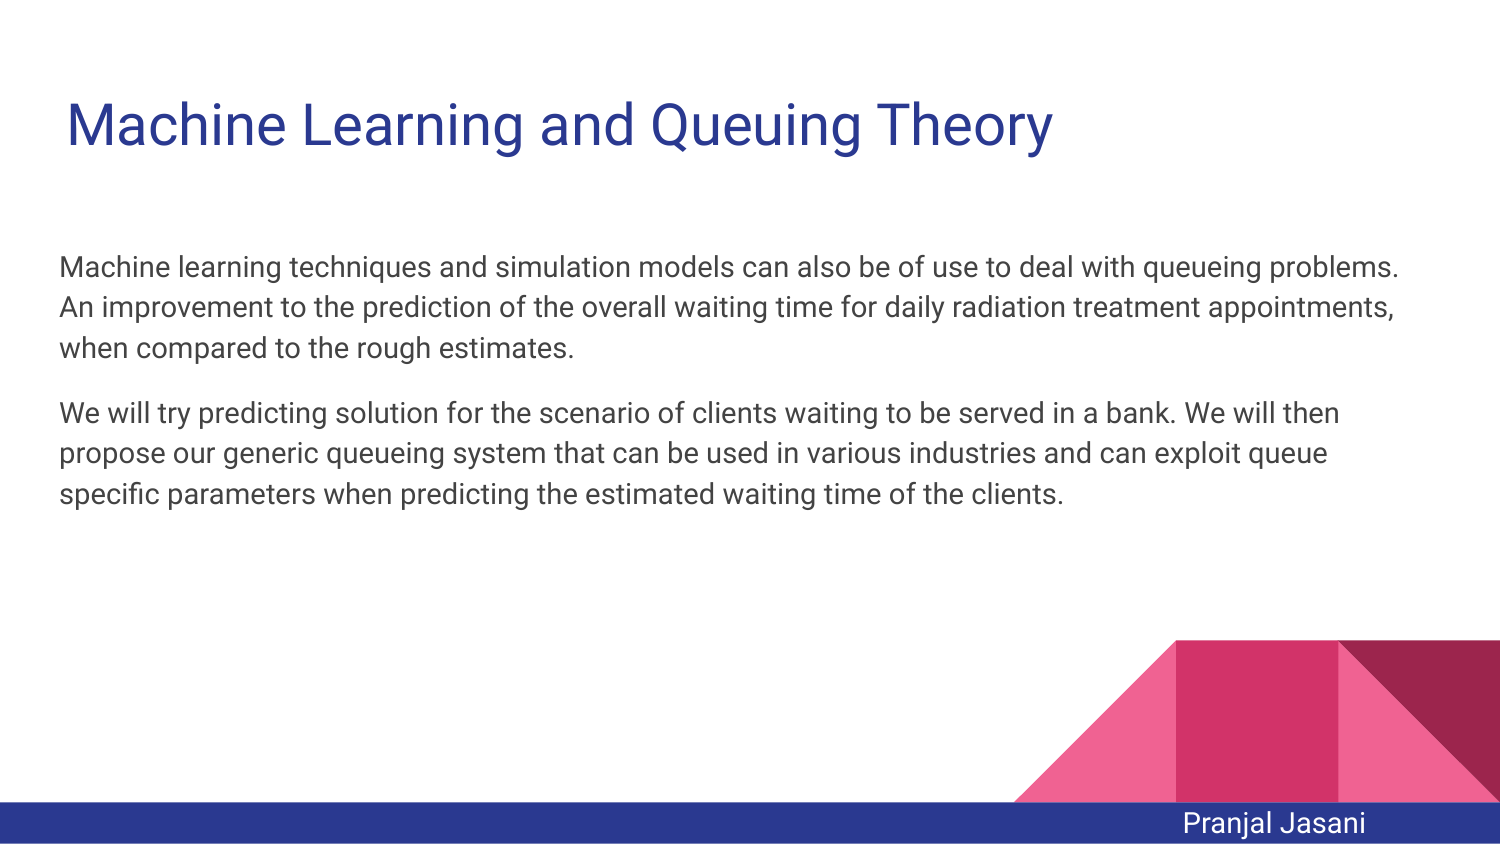

# Machine Learning and Queuing Theory
Machine learning techniques and simulation models can also be of use to deal with queueing problems. An improvement to the prediction of the overall waiting time for daily radiation treatment appointments, when compared to the rough estimates.
We will try predicting solution for the scenario of clients waiting to be served in a bank. We will then propose our generic queueing system that can be used in various industries and can exploit queue specific parameters when predicting the estimated waiting time of the clients.
Pranjal Jasani